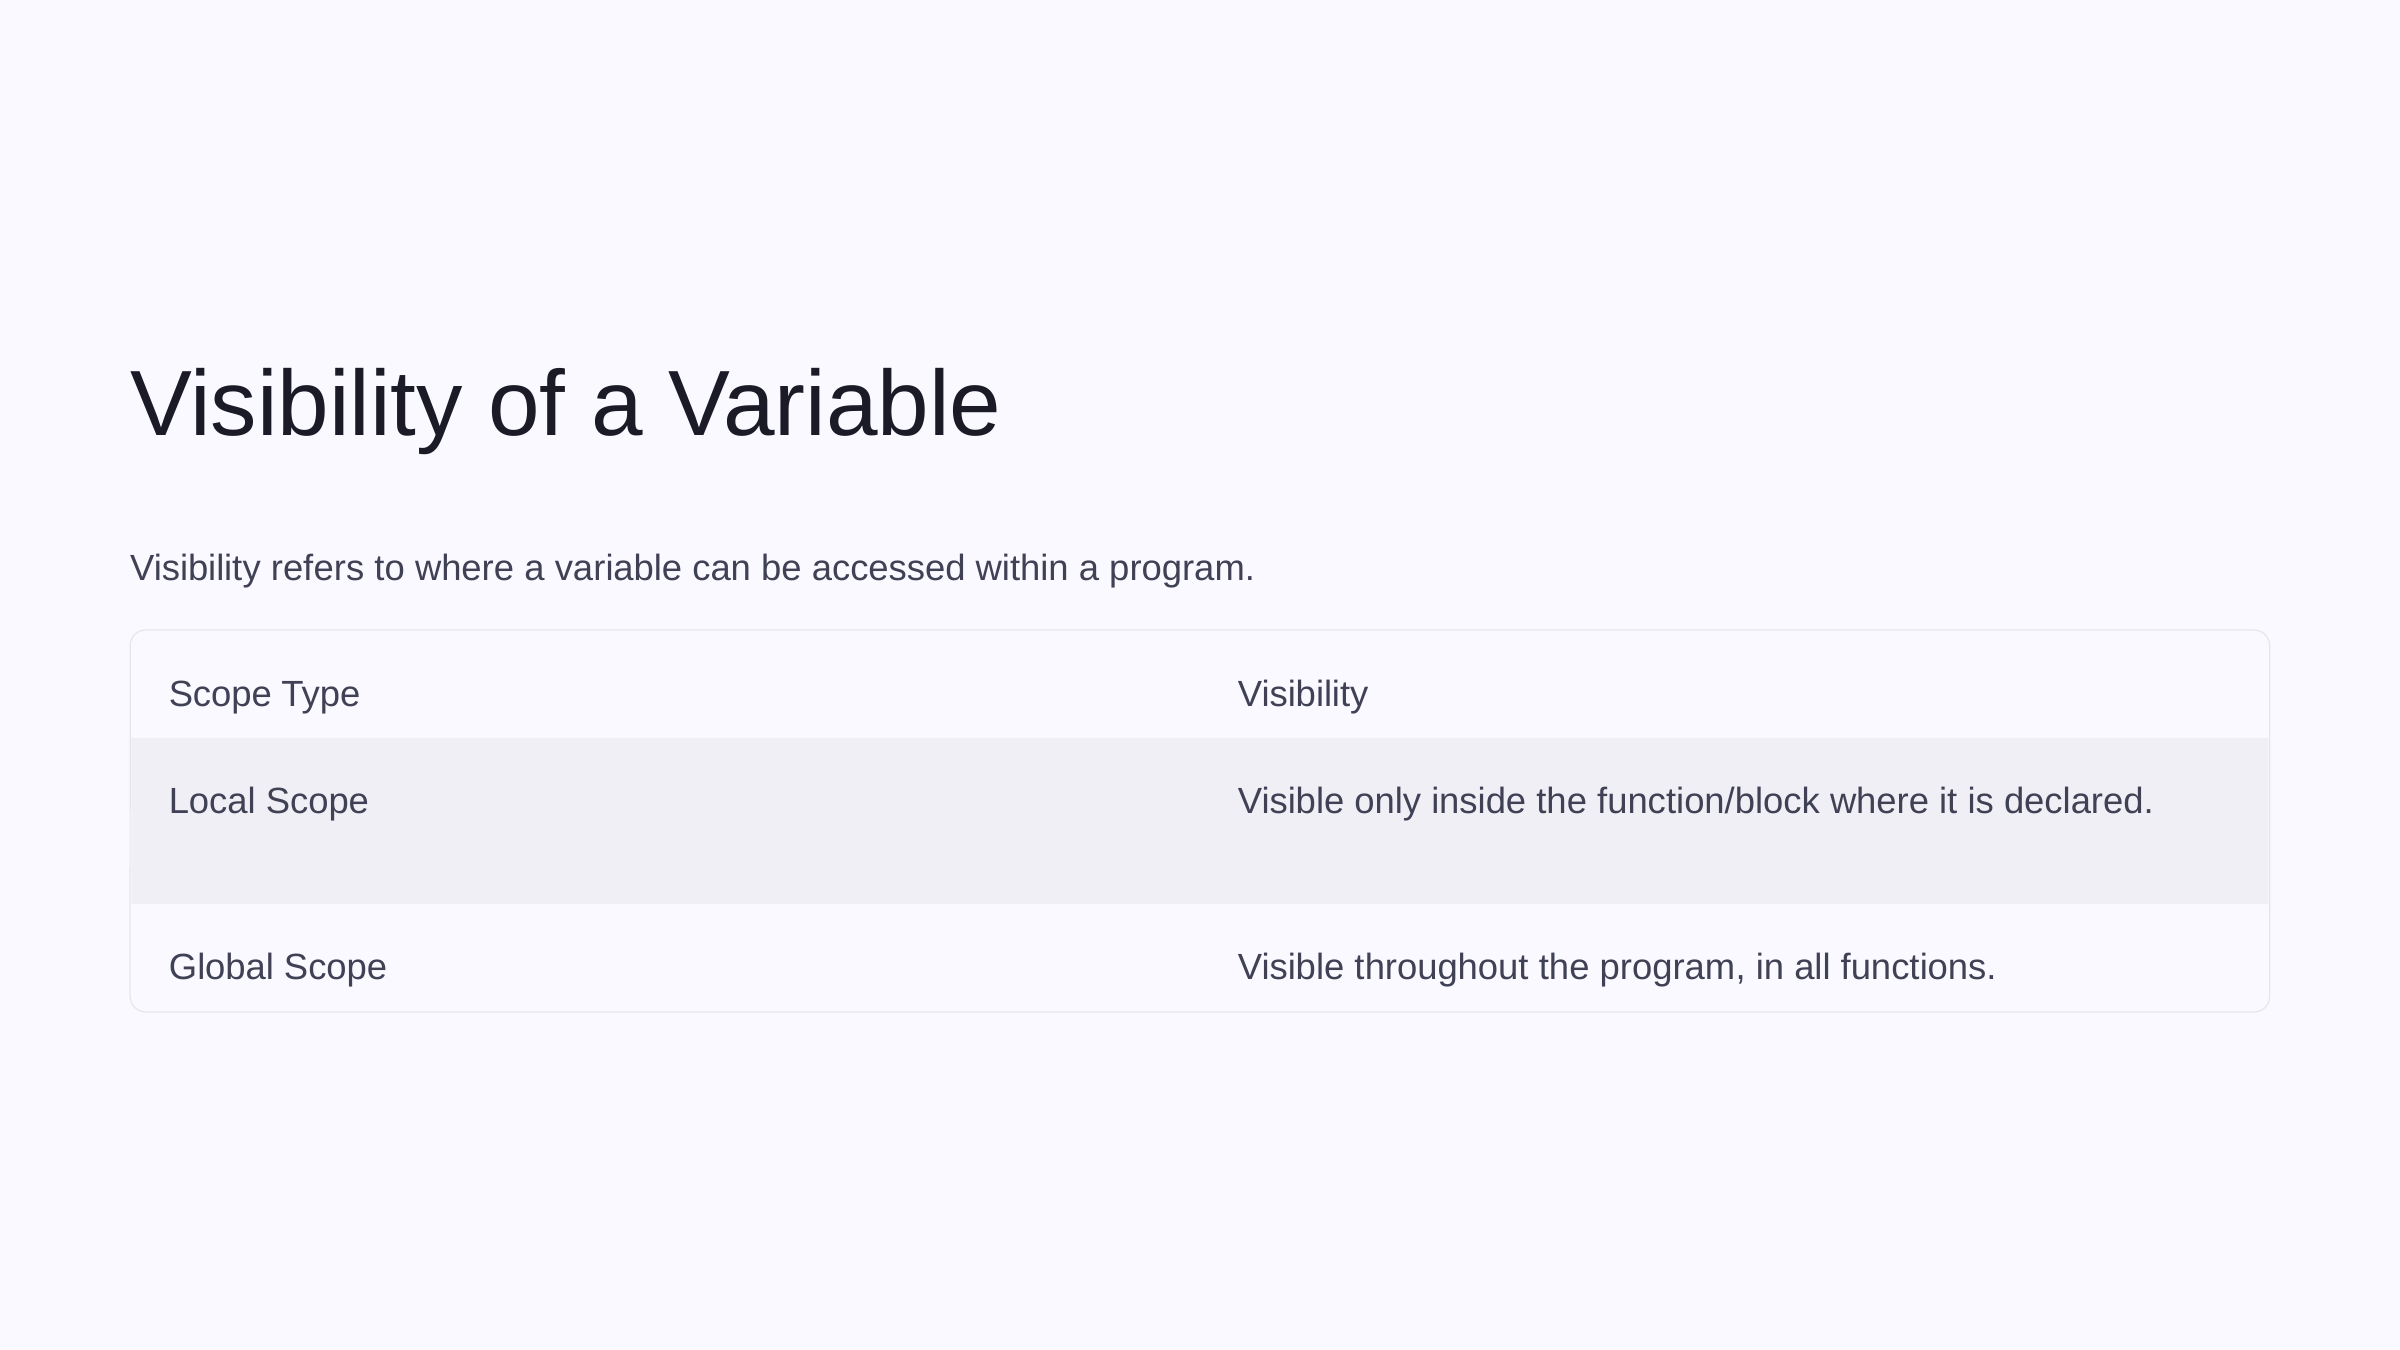

Visibility of a Variable
Visibility refers to where a variable can be accessed within a program.

Scope Type
Visibility

Local Scope
Visible only inside the function/block where it is declared.

Global Scope
Visible throughout the program, in all functions.